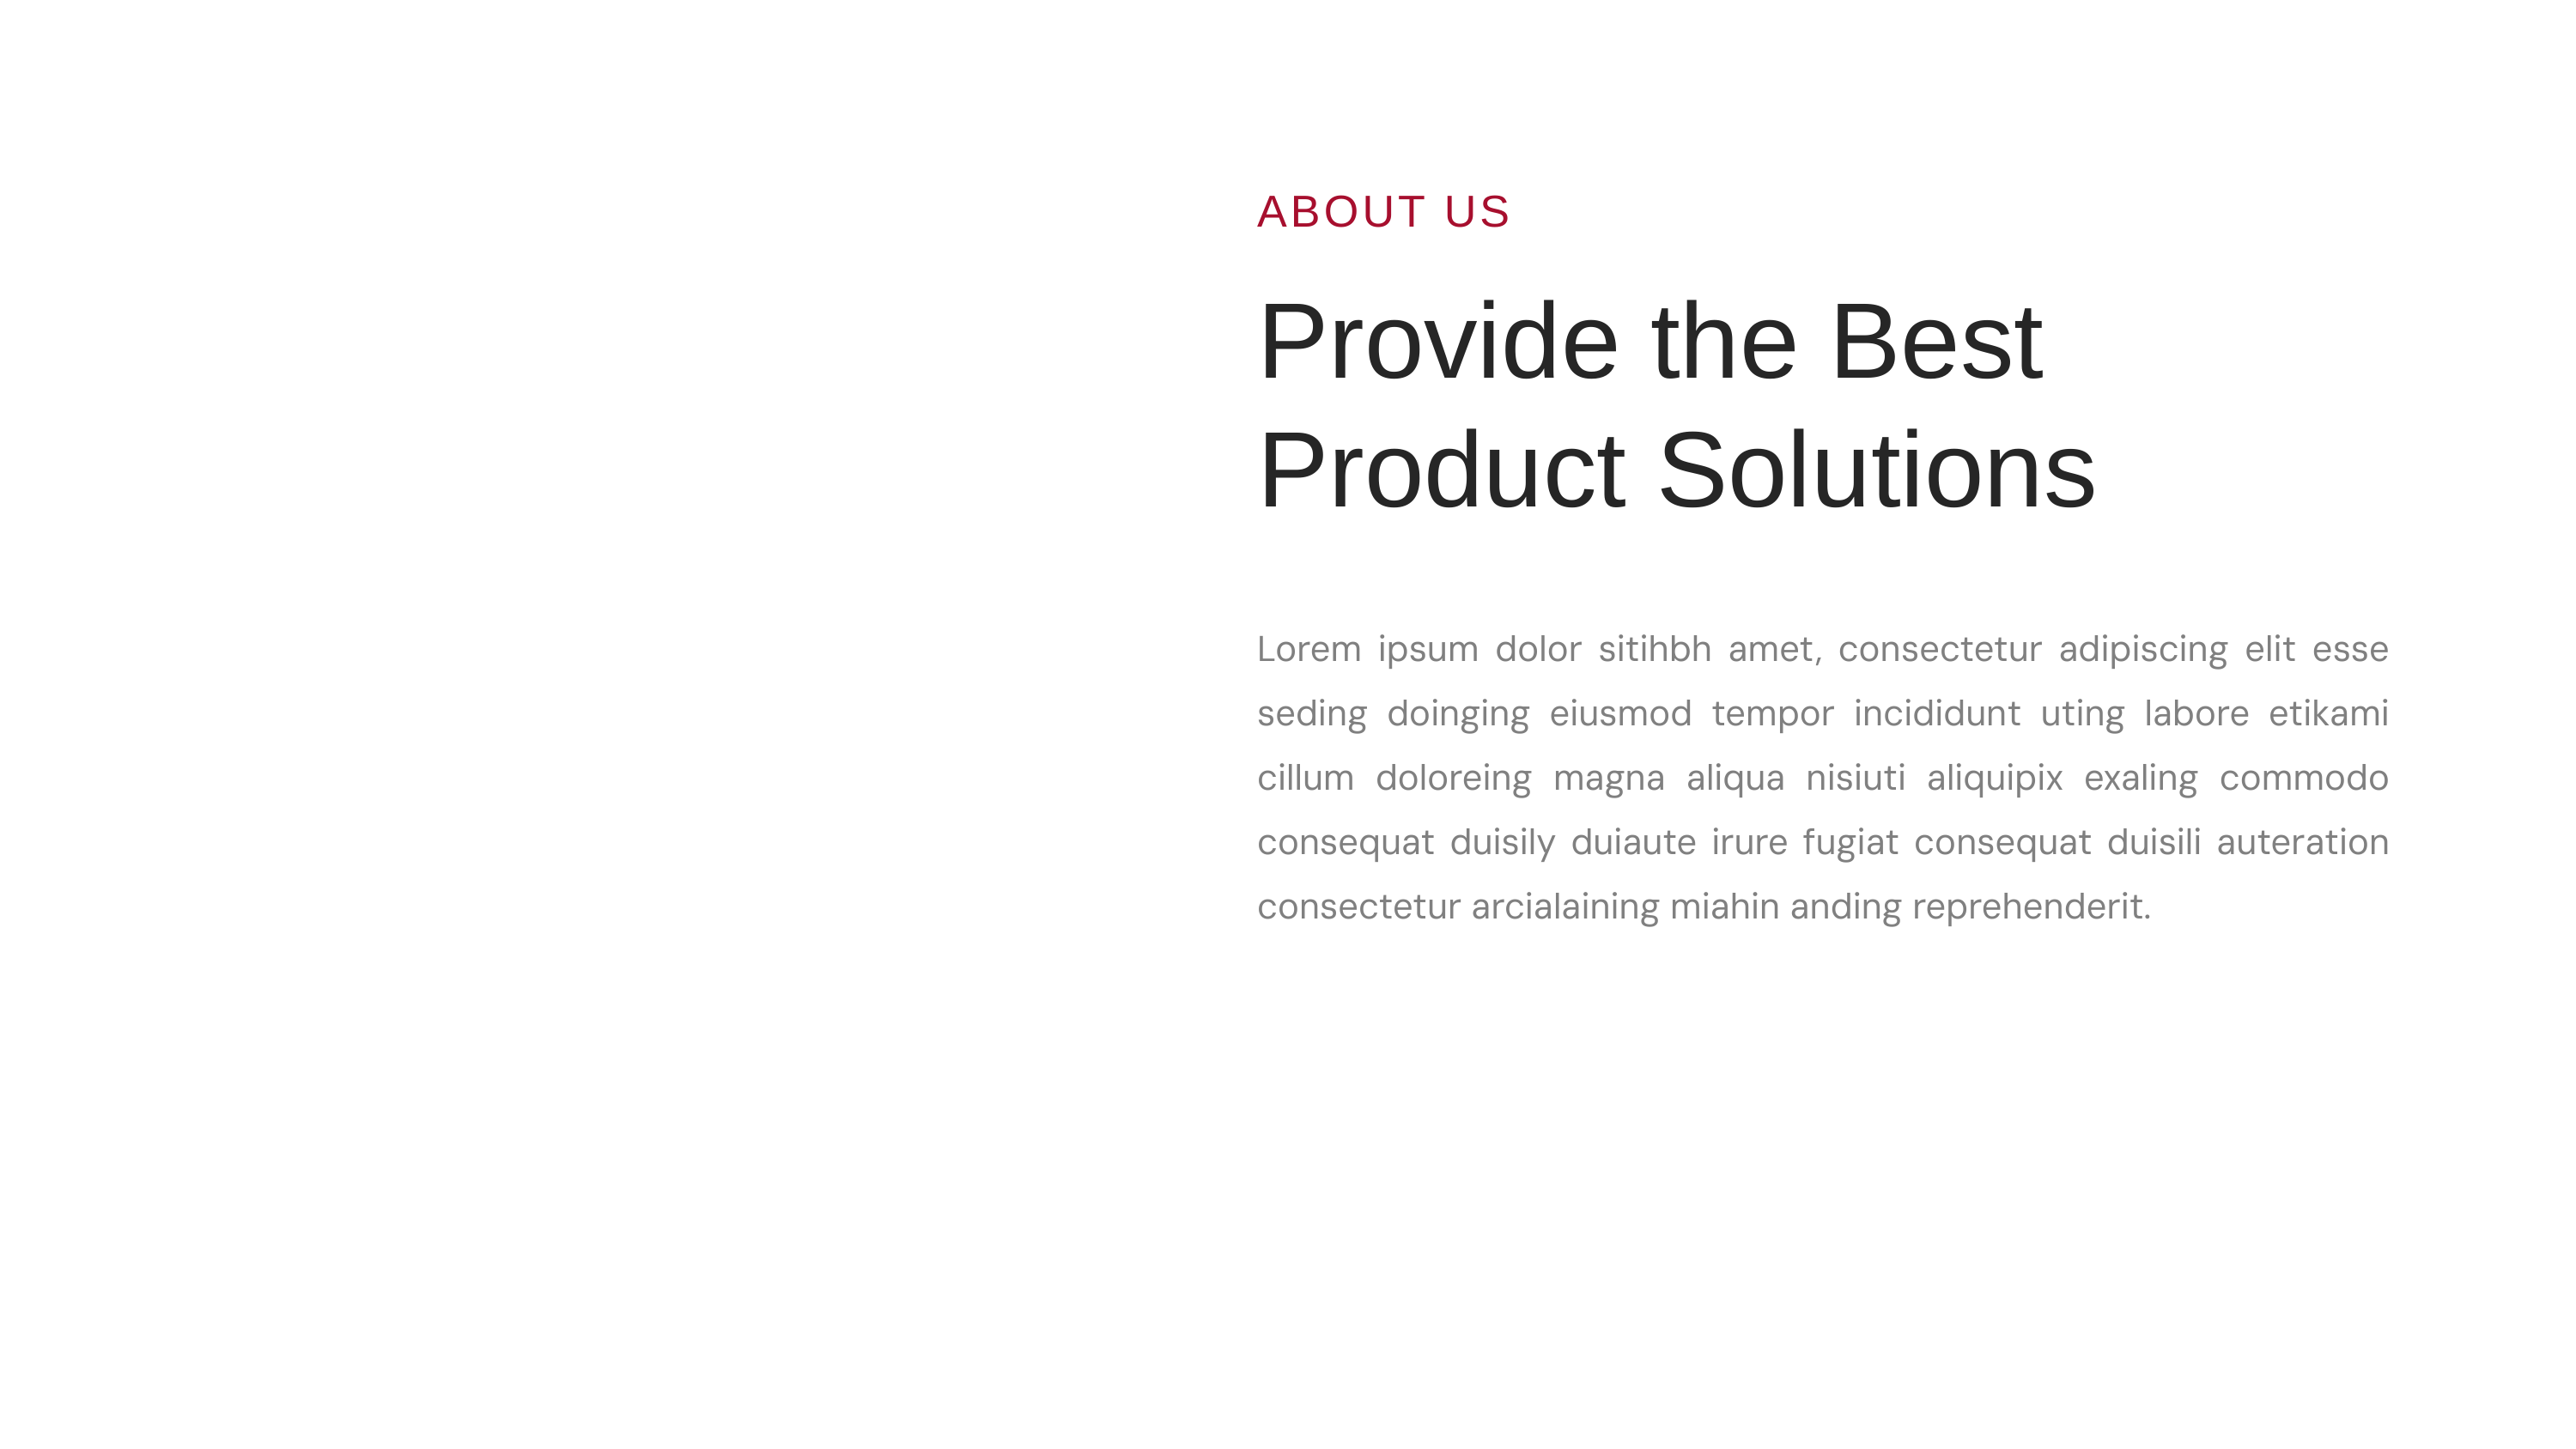

ABOUT US
Provide the Best Product Solutions
Lorem ipsum dolor sitihbh amet, consectetur adipiscing elit esse seding doinging eiusmod tempor incididunt uting labore etikami cillum doloreing magna aliqua nisiuti aliquipix exaling commodo consequat duisily duiaute irure fugiat consequat duisili auteration consectetur arcialaining miahin anding reprehenderit.